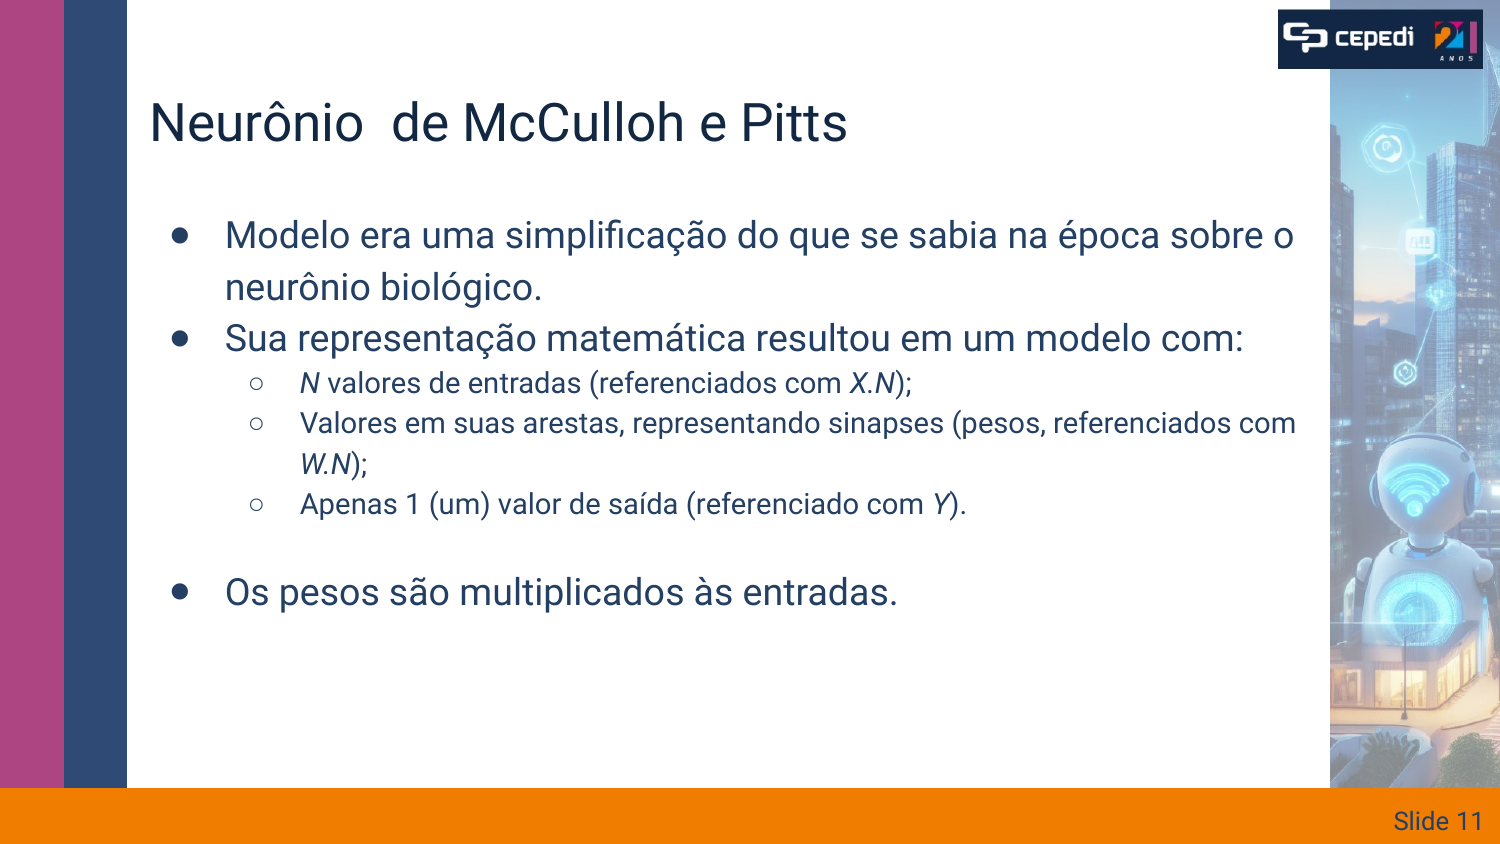

# Neurônio  de McCulloh e Pitts
Modelo era uma simplificação do que se sabia na época sobre o neurônio biológico.
Sua representação matemática resultou em um modelo com:
N valores de entradas (referenciados com X.N);
Valores em suas arestas, representando sinapses (pesos, referenciados com W.N);
Apenas 1 (um) valor de saída (referenciado com Y).
Os pesos são multiplicados às entradas.

Slide 11